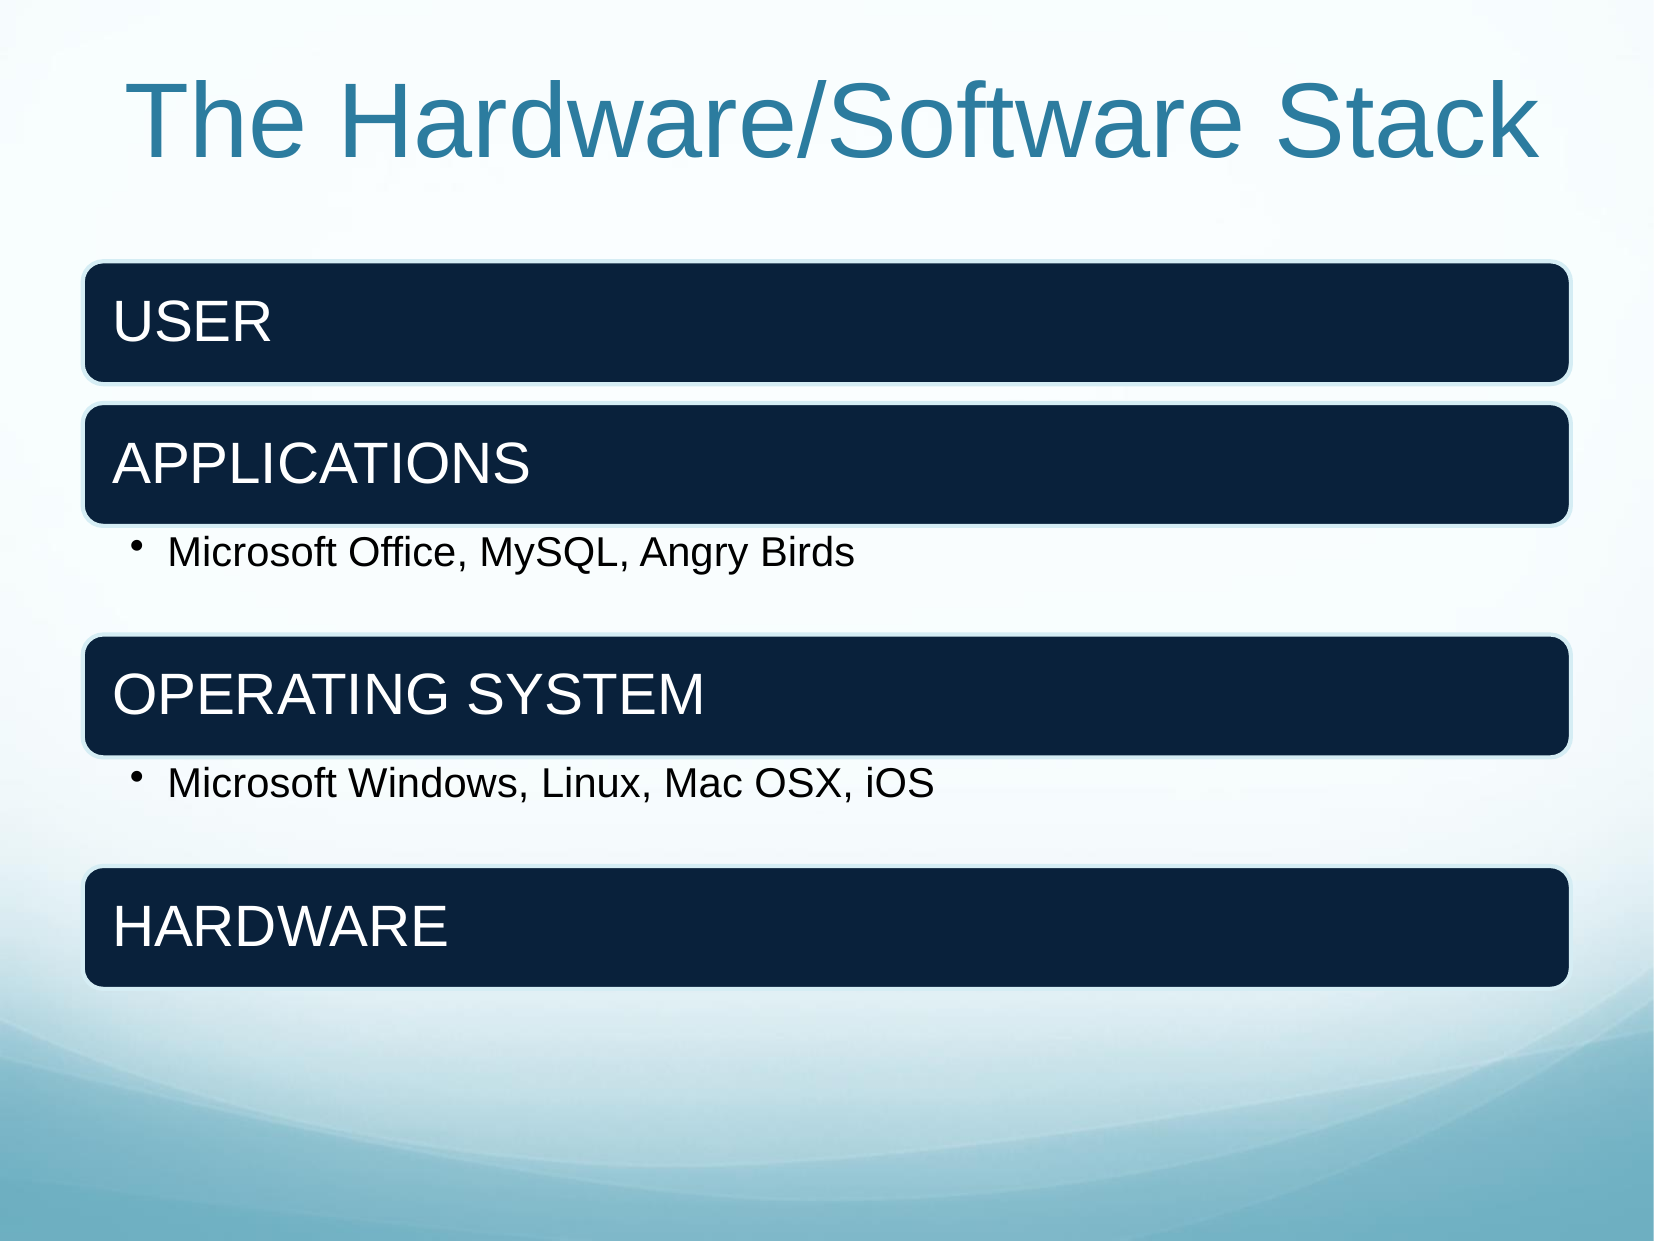

# The Hardware/Software Stack
USER
APPLICATIONS
Microsoft Office, MySQL, Angry Birds
OPERATING SYSTEM
Microsoft Windows, Linux, Mac OSX, iOS
HARDWARE